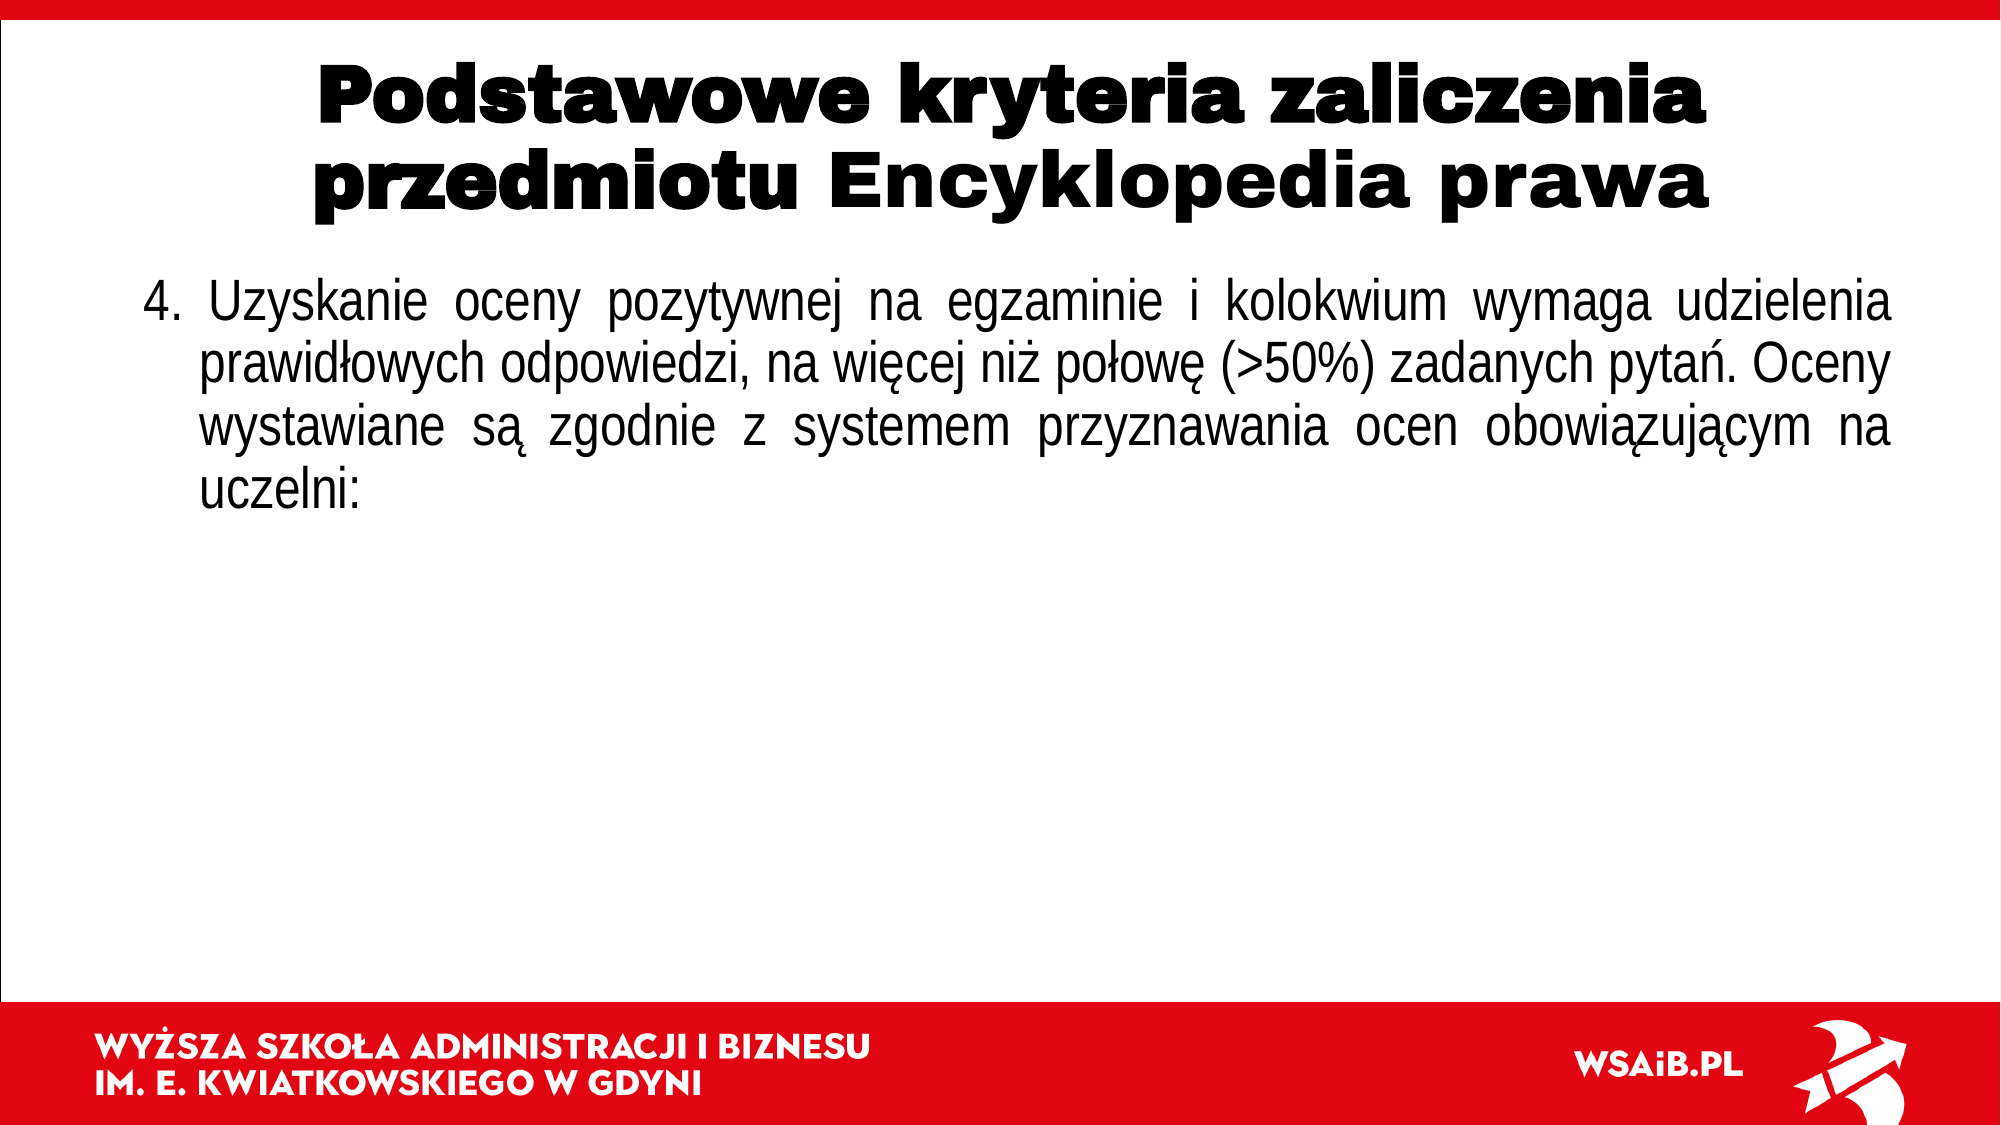

Podstawowe kryteria zaliczenia przedmiotu Encyklopedia prawa
4. Uzyskanie oceny pozytywnej na egzaminie i kolokwium wymaga udzielenia prawidłowych odpowiedzi, na więcej niż połowę (>50%) zadanych pytań. Oceny wystawiane są zgodnie z systemem przyznawania ocen obowiązującym na uczelni: